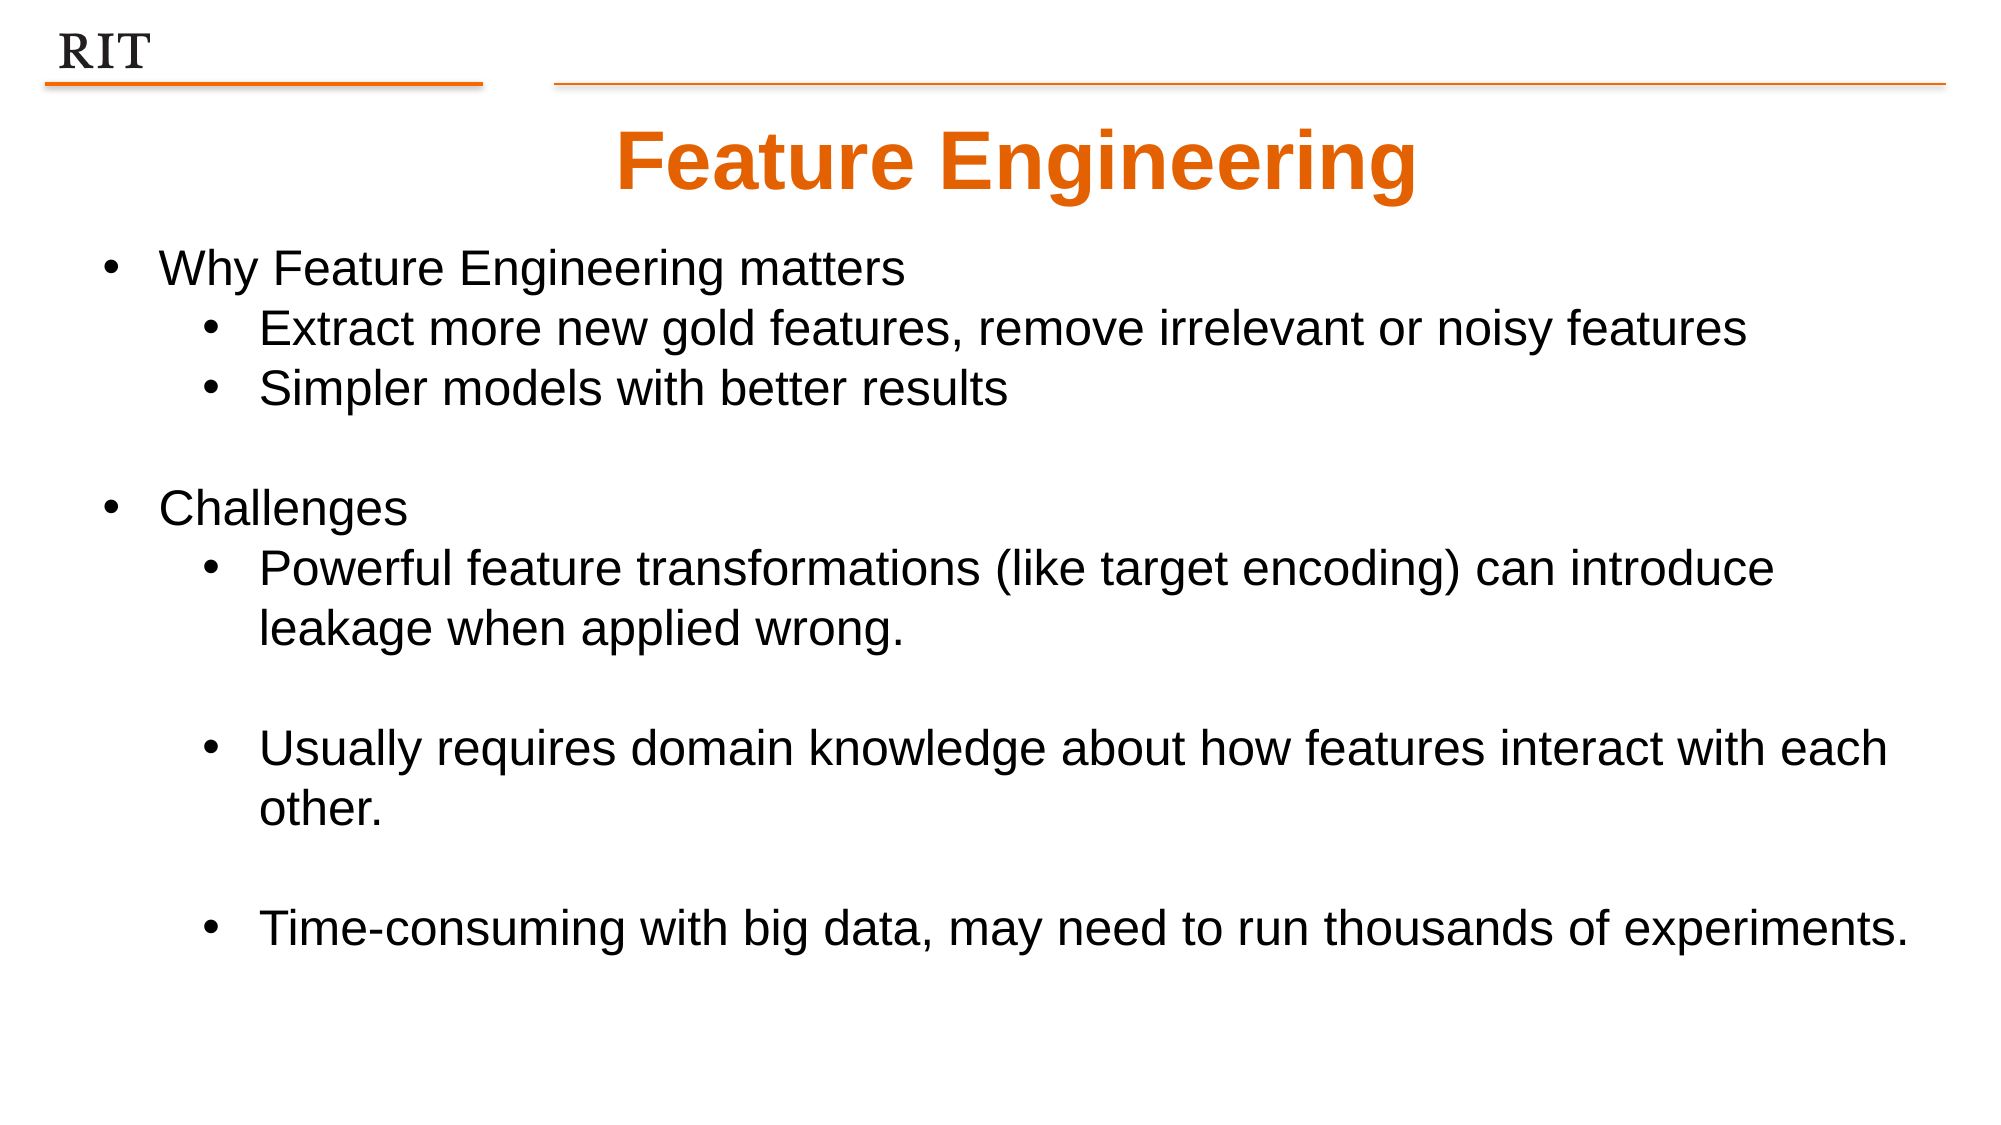

Feature Engineering

Why Feature Engineering matters
Extract more new gold features, remove irrelevant or noisy features
Simpler models with better results

Challenges
Powerful feature transformations (like target encoding) can introduce leakage when applied wrong.

Usually requires domain knowledge about how features interact with each other.

Time-consuming with big data, may need to run thousands of experiments.